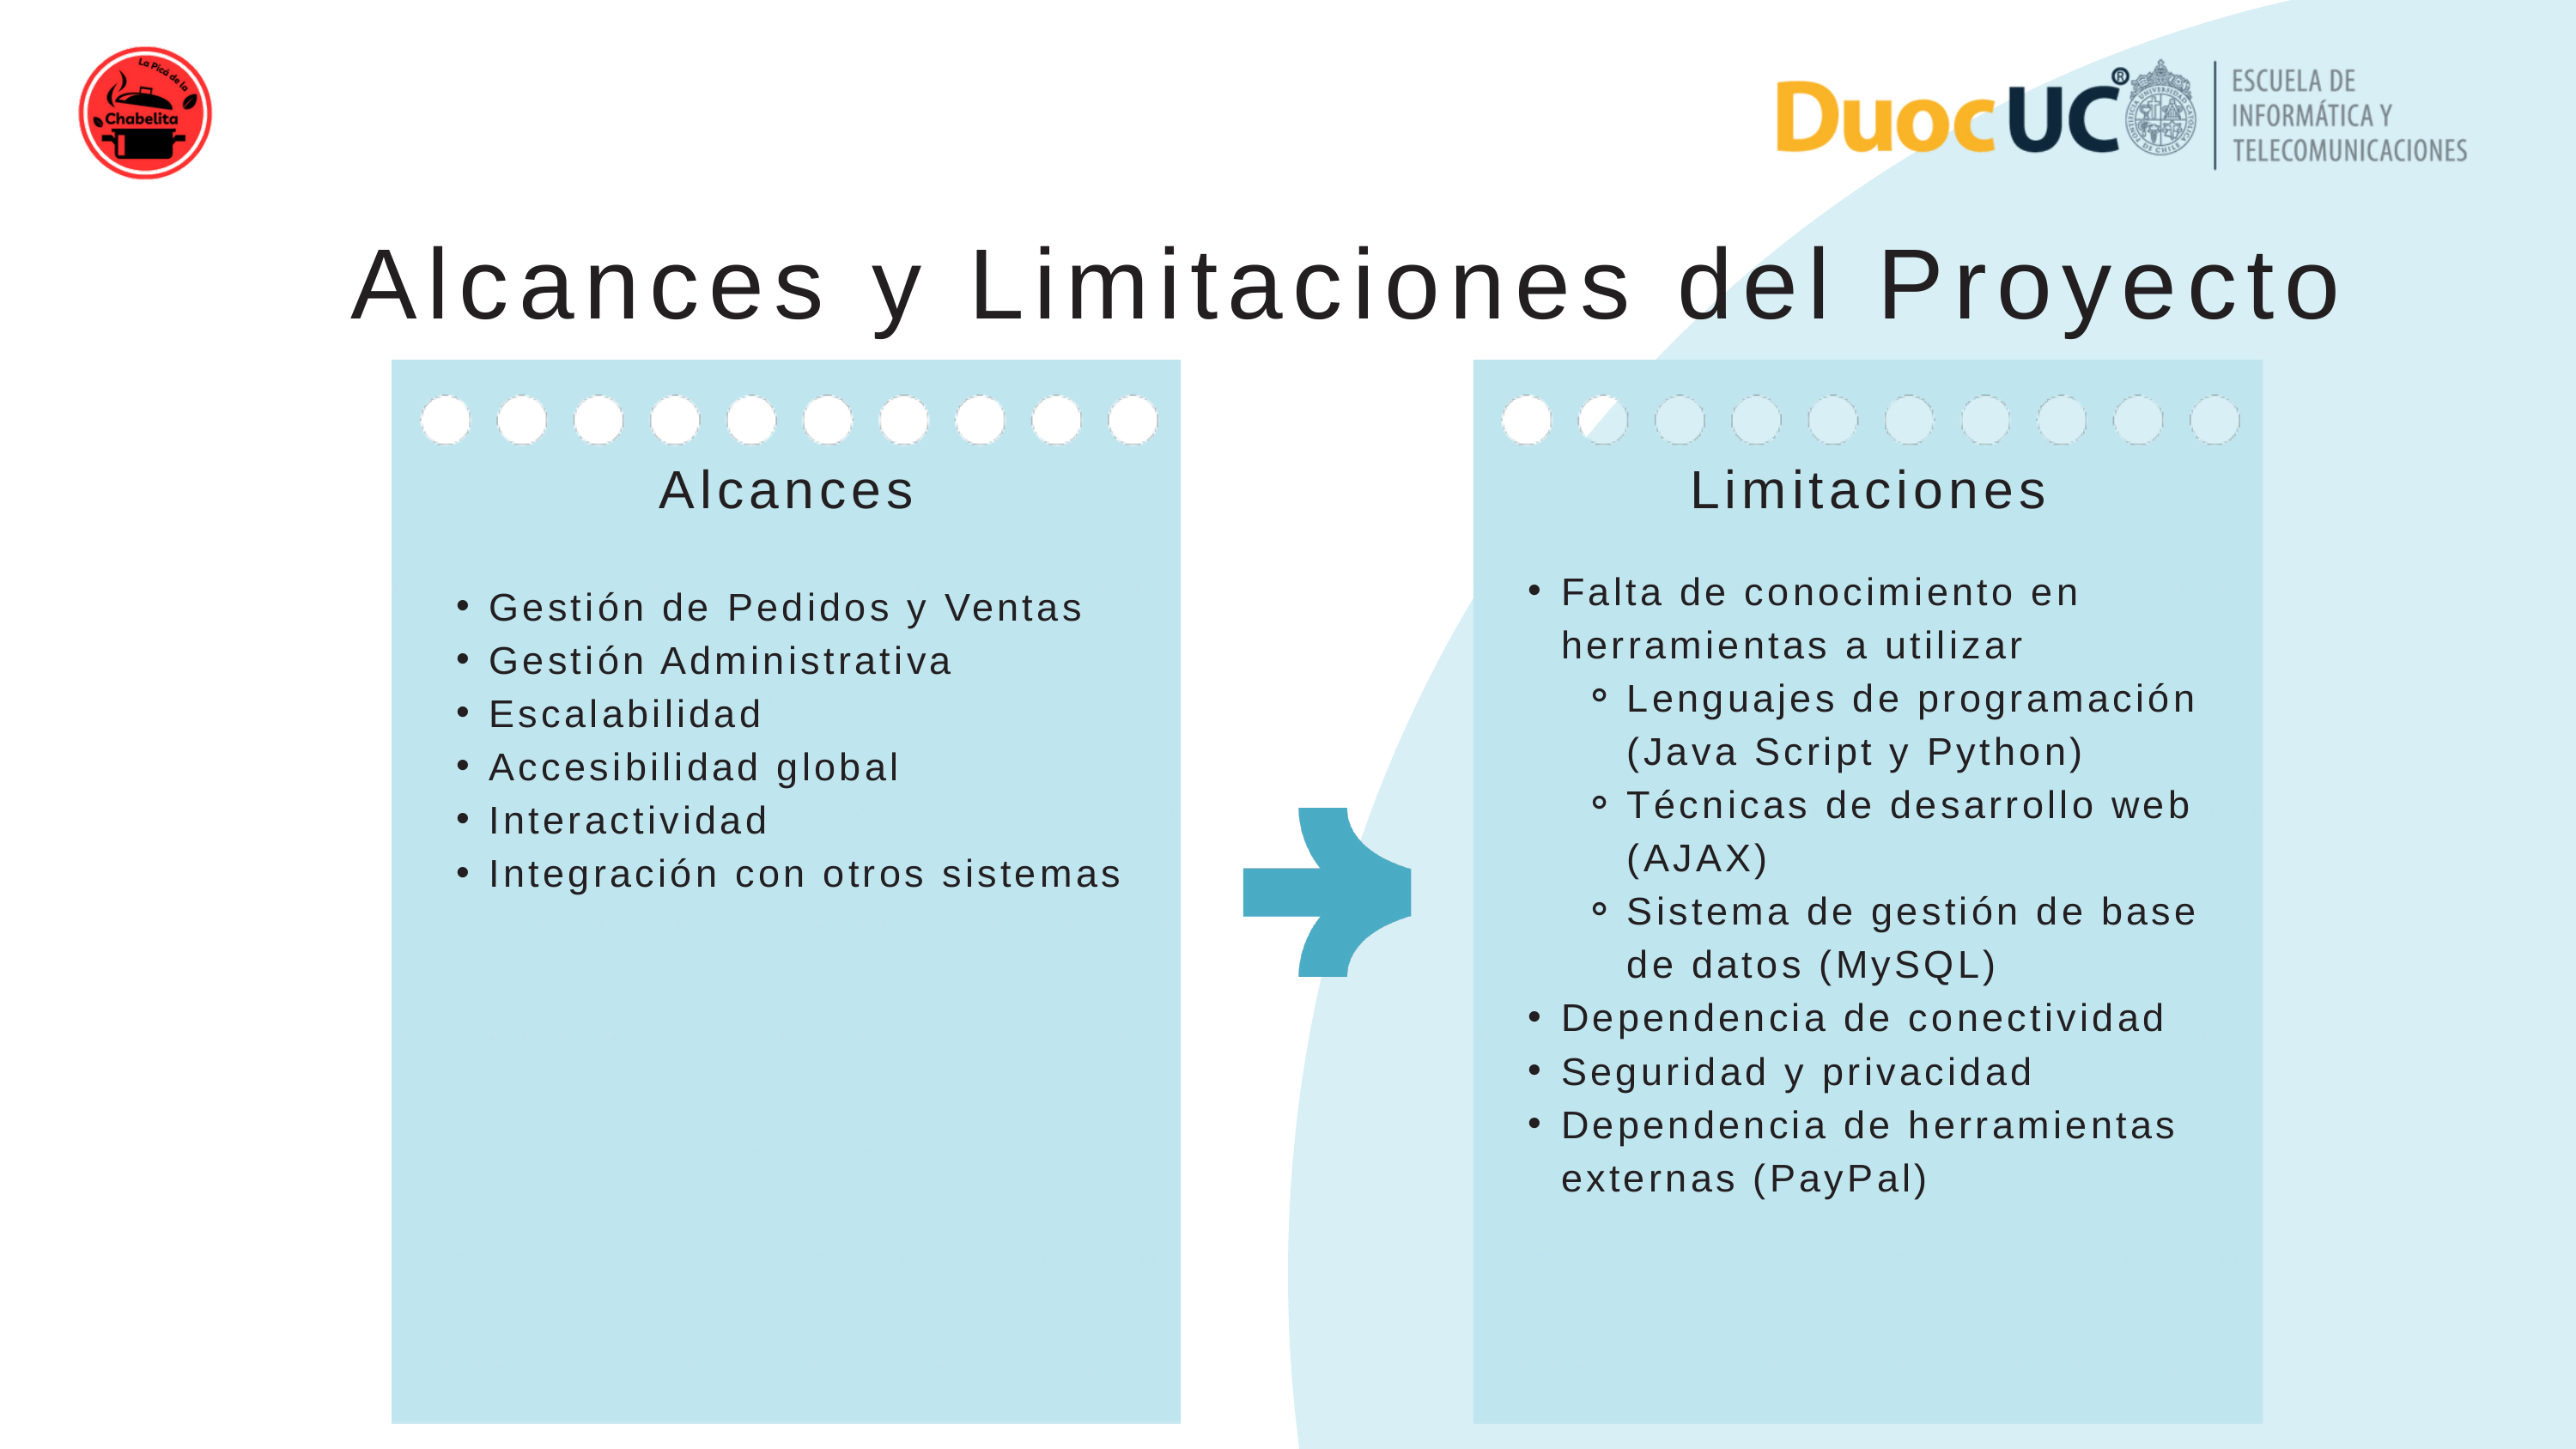

Alcances y Limitaciones del Proyecto

Limitaciones
Alcances
Falta de conocimiento en herramientas a utilizar
Lenguajes de programación (Java Script y Python)
Técnicas de desarrollo web (AJAX)
Sistema de gestión de base de datos (MySQL)
Dependencia de conectividad
Seguridad y privacidad
Dependencia de herramientas externas (PayPal)

Gestión de Pedidos y Ventas
Gestión Administrativa
Escalabilidad
Accesibilidad global
Interactividad
Integración con otros sistemas